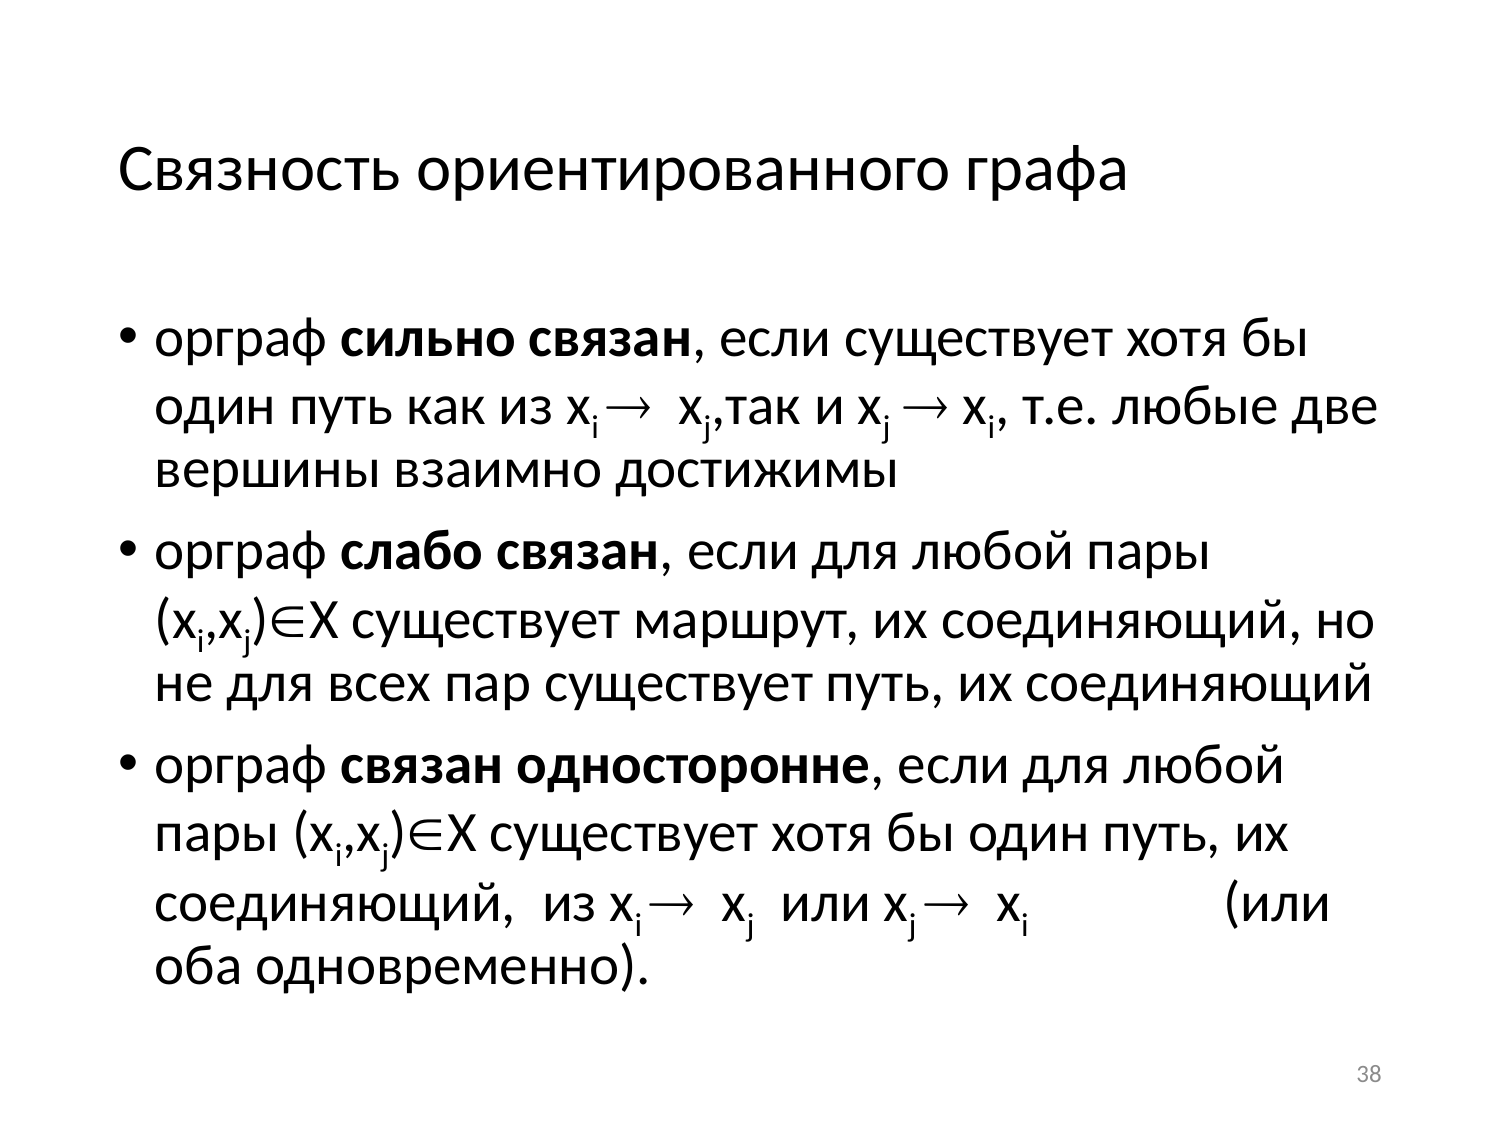

# Связность ориентированного графа
орграф сильно связан, если существует хотя бы один путь как из хi →  хj,так и хj → хi, т.е. любые две вершины взаимно достижимы
орграф слабо связан, если для любой пары (хi,хj)∈X существует маршрут, их соединяющий, но не для всех пар существует путь, их соединяющий
орграф связан односторонне, если для любой пары (хi,хj)∈X существует хотя бы один путь, их соединяющий,  из хi →  хj  или хj →  хi               (или оба одновременно).

38